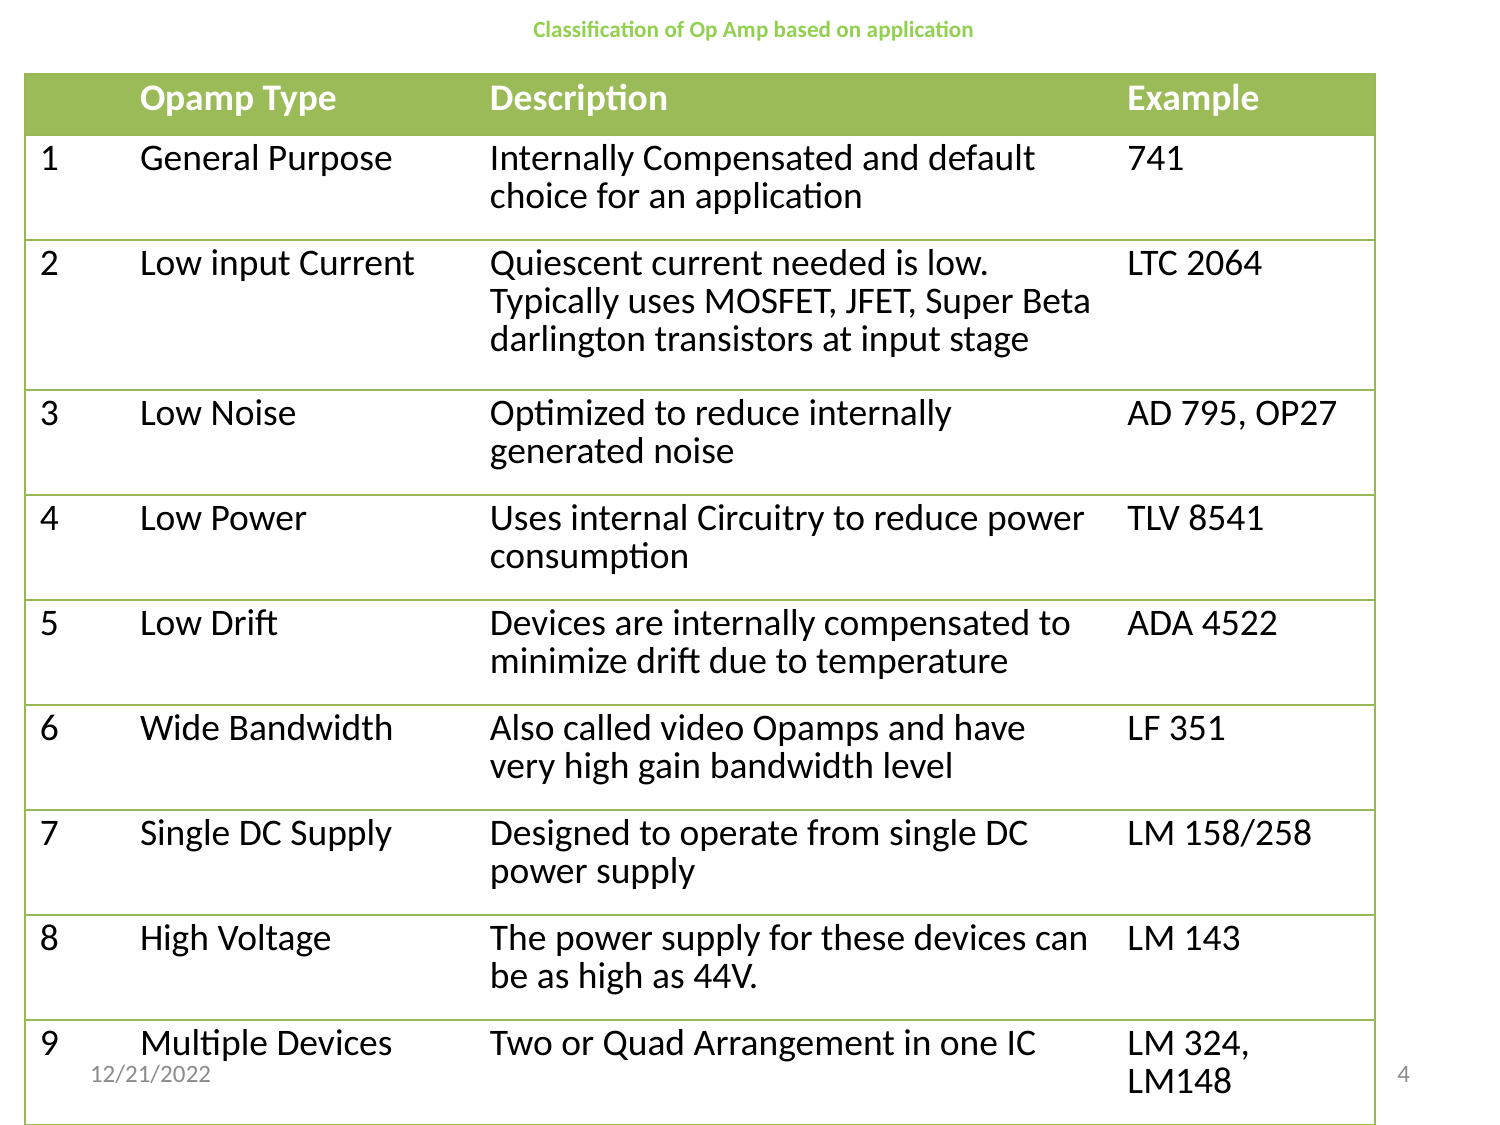

# Classification of Op Amp based on application
|  | Opamp Type | Description | Example |
| --- | --- | --- | --- |
| 1 | General Purpose | Internally Compensated and default choice for an application | 741 |
| 2 | Low input Current | Quiescent current needed is low. Typically uses MOSFET, JFET, Super Beta darlington transistors at input stage | LTC 2064 |
| 3 | Low Noise | Optimized to reduce internally generated noise | AD 795, OP27 |
| 4 | Low Power | Uses internal Circuitry to reduce power consumption | TLV 8541 |
| 5 | Low Drift | Devices are internally compensated to minimize drift due to temperature | ADA 4522 |
| 6 | Wide Bandwidth | Also called video Opamps and have very high gain bandwidth level | LF 351 |
| 7 | Single DC Supply | Designed to operate from single DC power supply | LM 158/258 |
| 8 | High Voltage | The power supply for these devices can be as high as 44V. | LM 143 |
| 9 | Multiple Devices | Two or Quad Arrangement in one IC | LM 324, LM148 |
12/21/2022
4